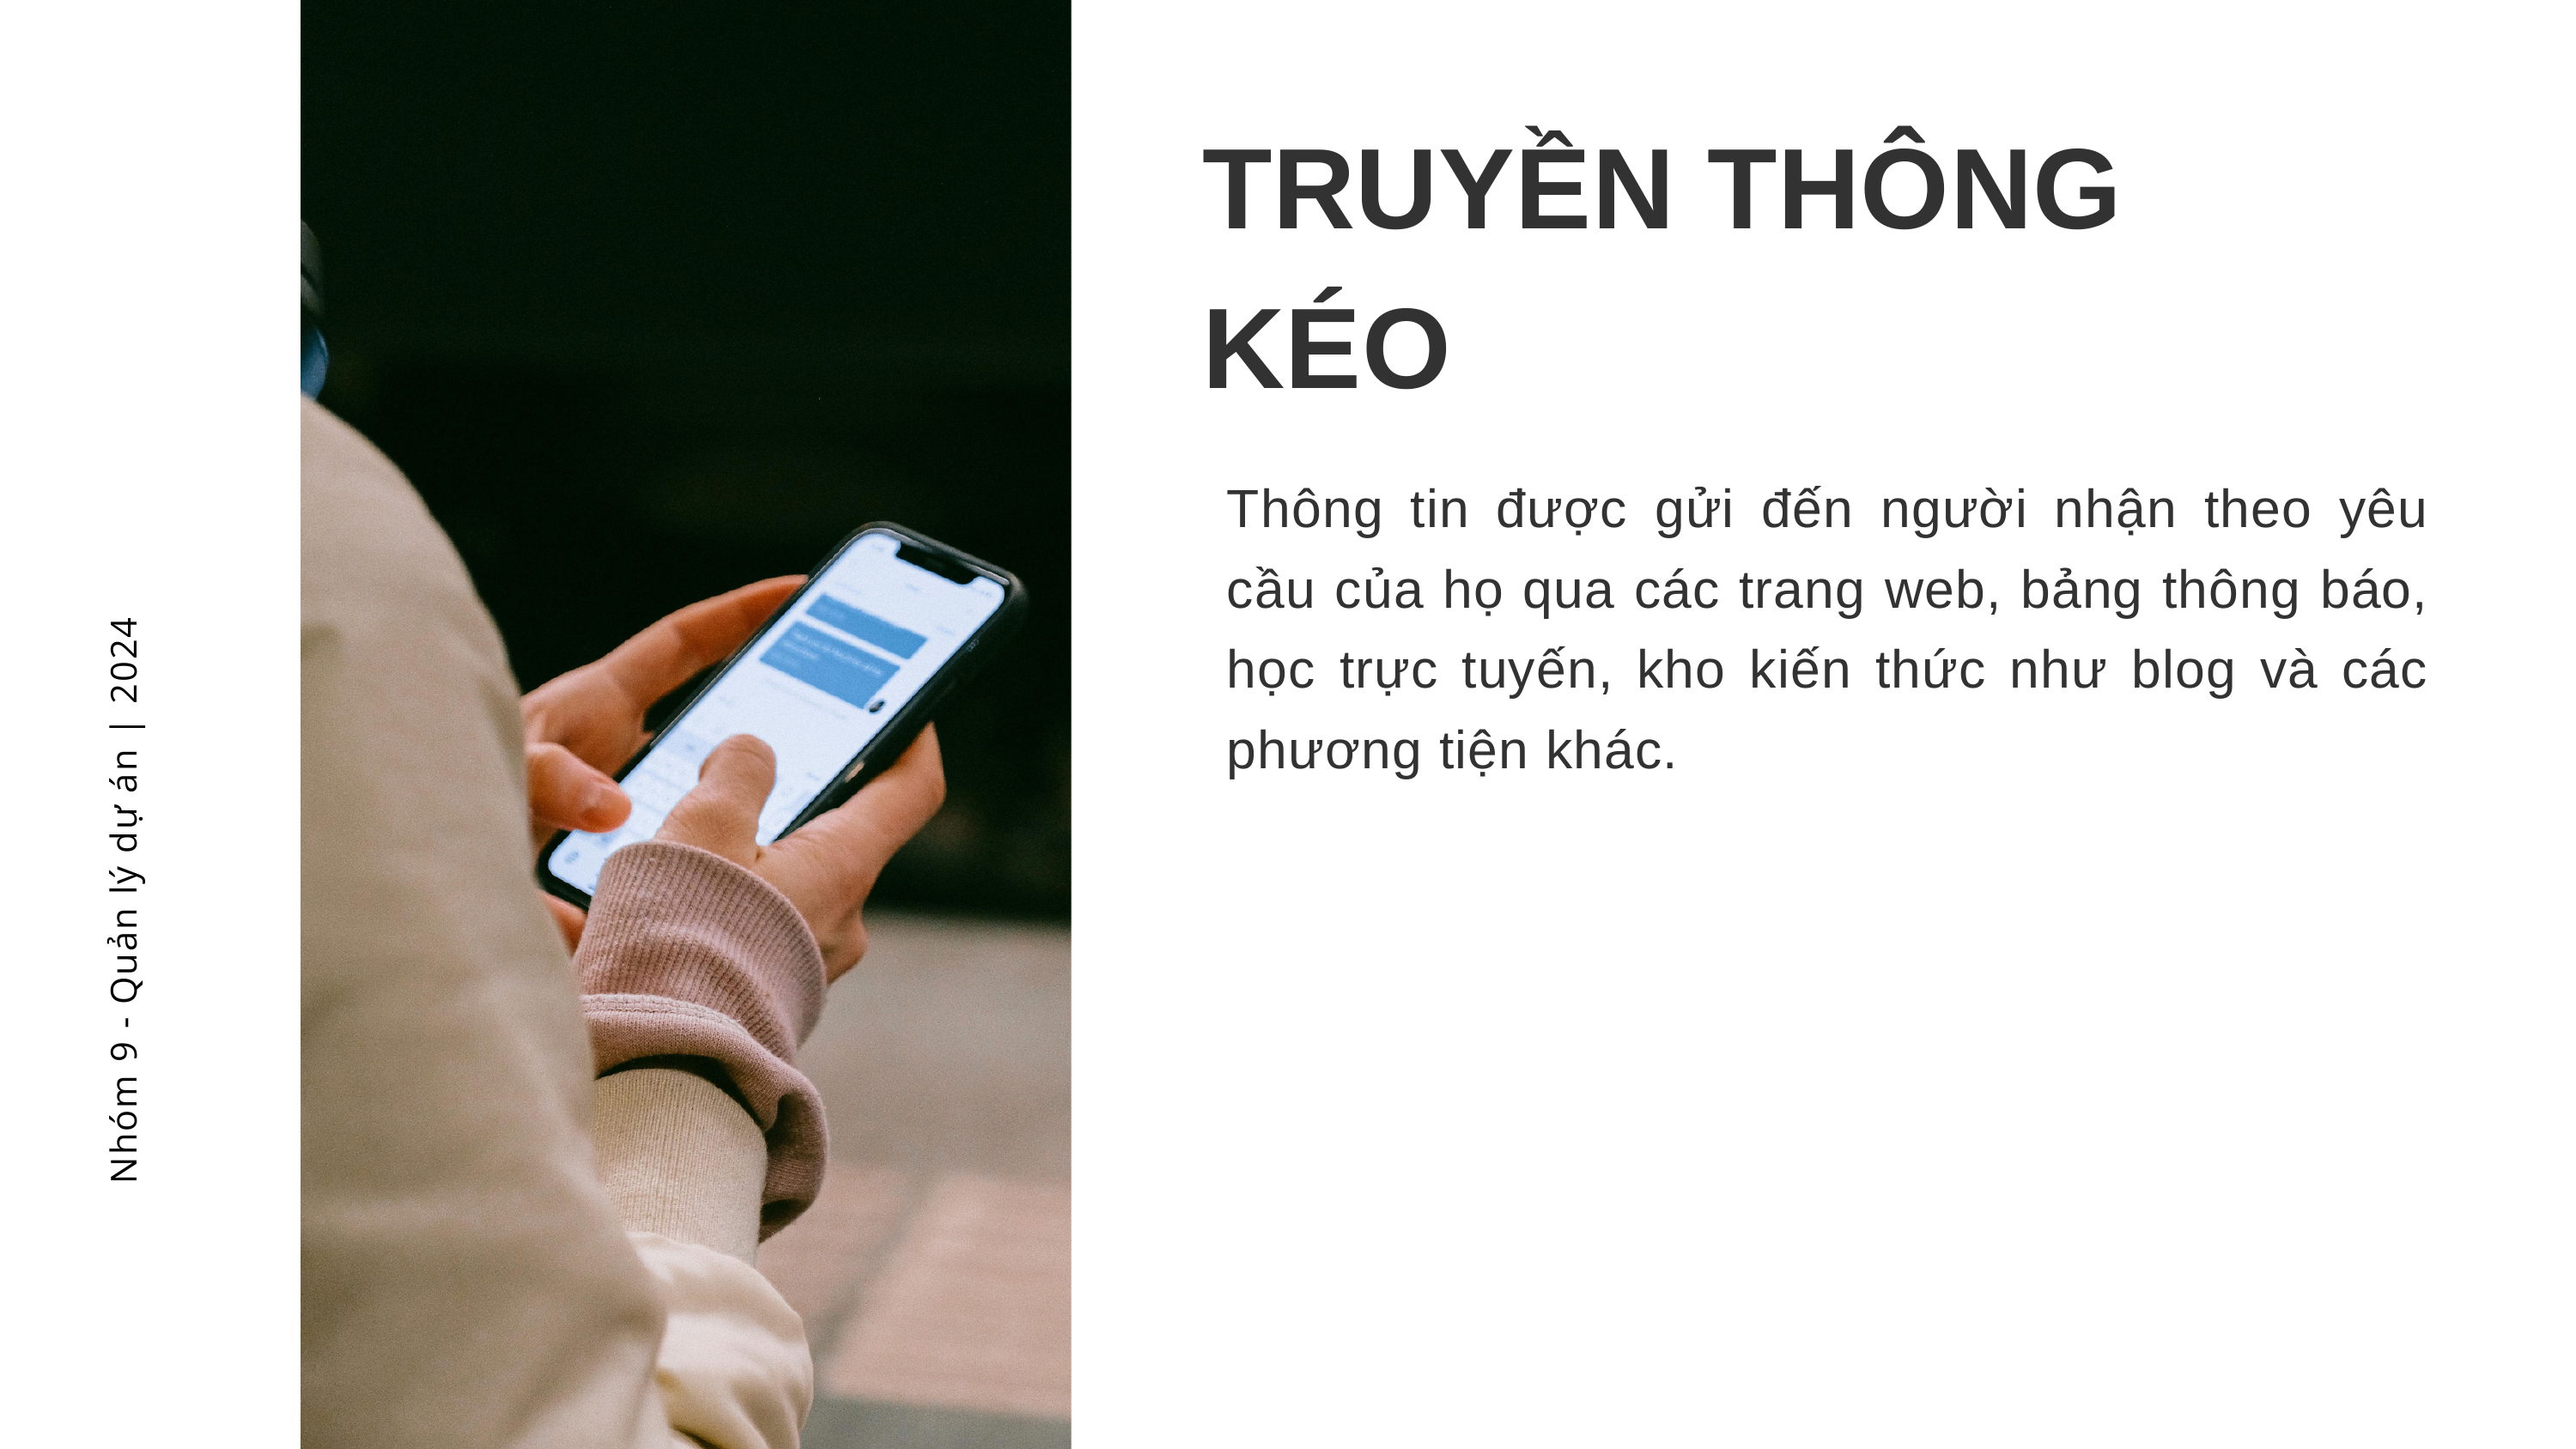

TRUYỀN THÔNG KÉO
Thông tin được gửi đến người nhận theo yêu cầu của họ qua các trang web, bảng thông báo, học trực tuyến, kho kiến thức như blog và các phương tiện khác.
Nhóm 9 - Quản lý dự án | 2024